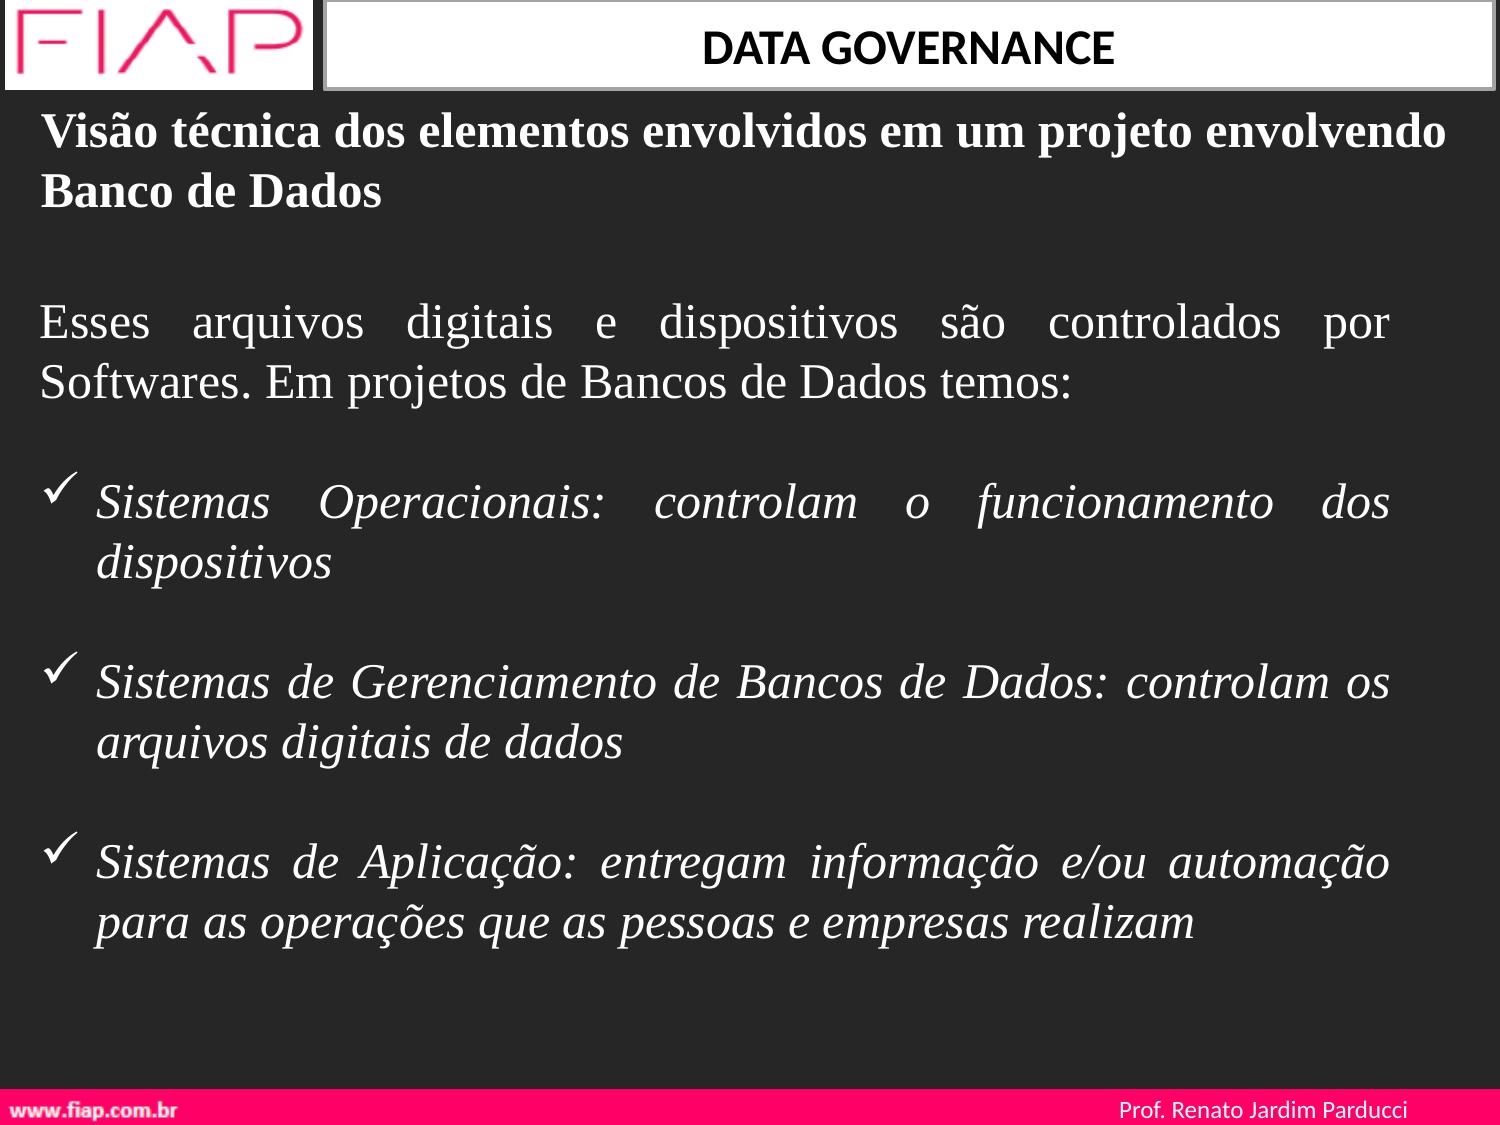

Visão técnica dos elementos envolvidos em um projeto envolvendo Banco de Dados
Esses arquivos digitais e dispositivos são controlados por Softwares. Em projetos de Bancos de Dados temos:

Sistemas Operacionais: controlam o funcionamento dos dispositivos

Sistemas de Gerenciamento de Bancos de Dados: controlam os arquivos digitais de dados

Sistemas de Aplicação: entregam informação e/ou automação para as operações que as pessoas e empresas realizam